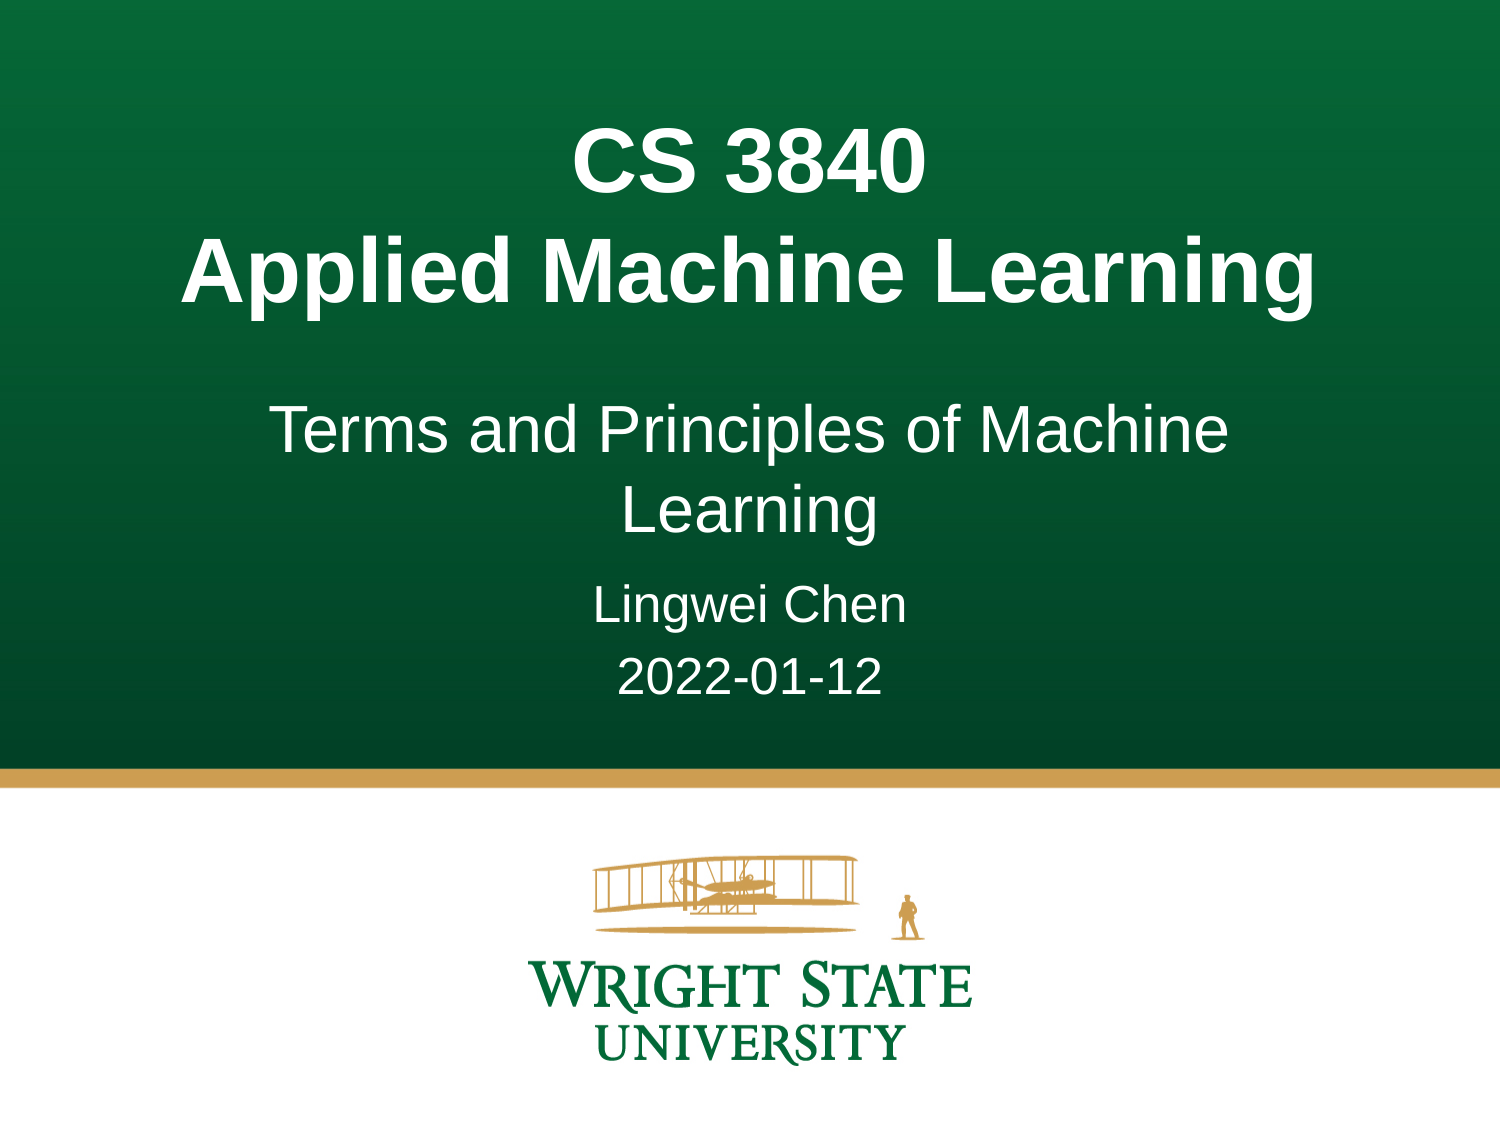

# CS 3840 Applied Machine Learning
Terms and Principles of Machine Learning
Lingwei Chen
2022-01-12